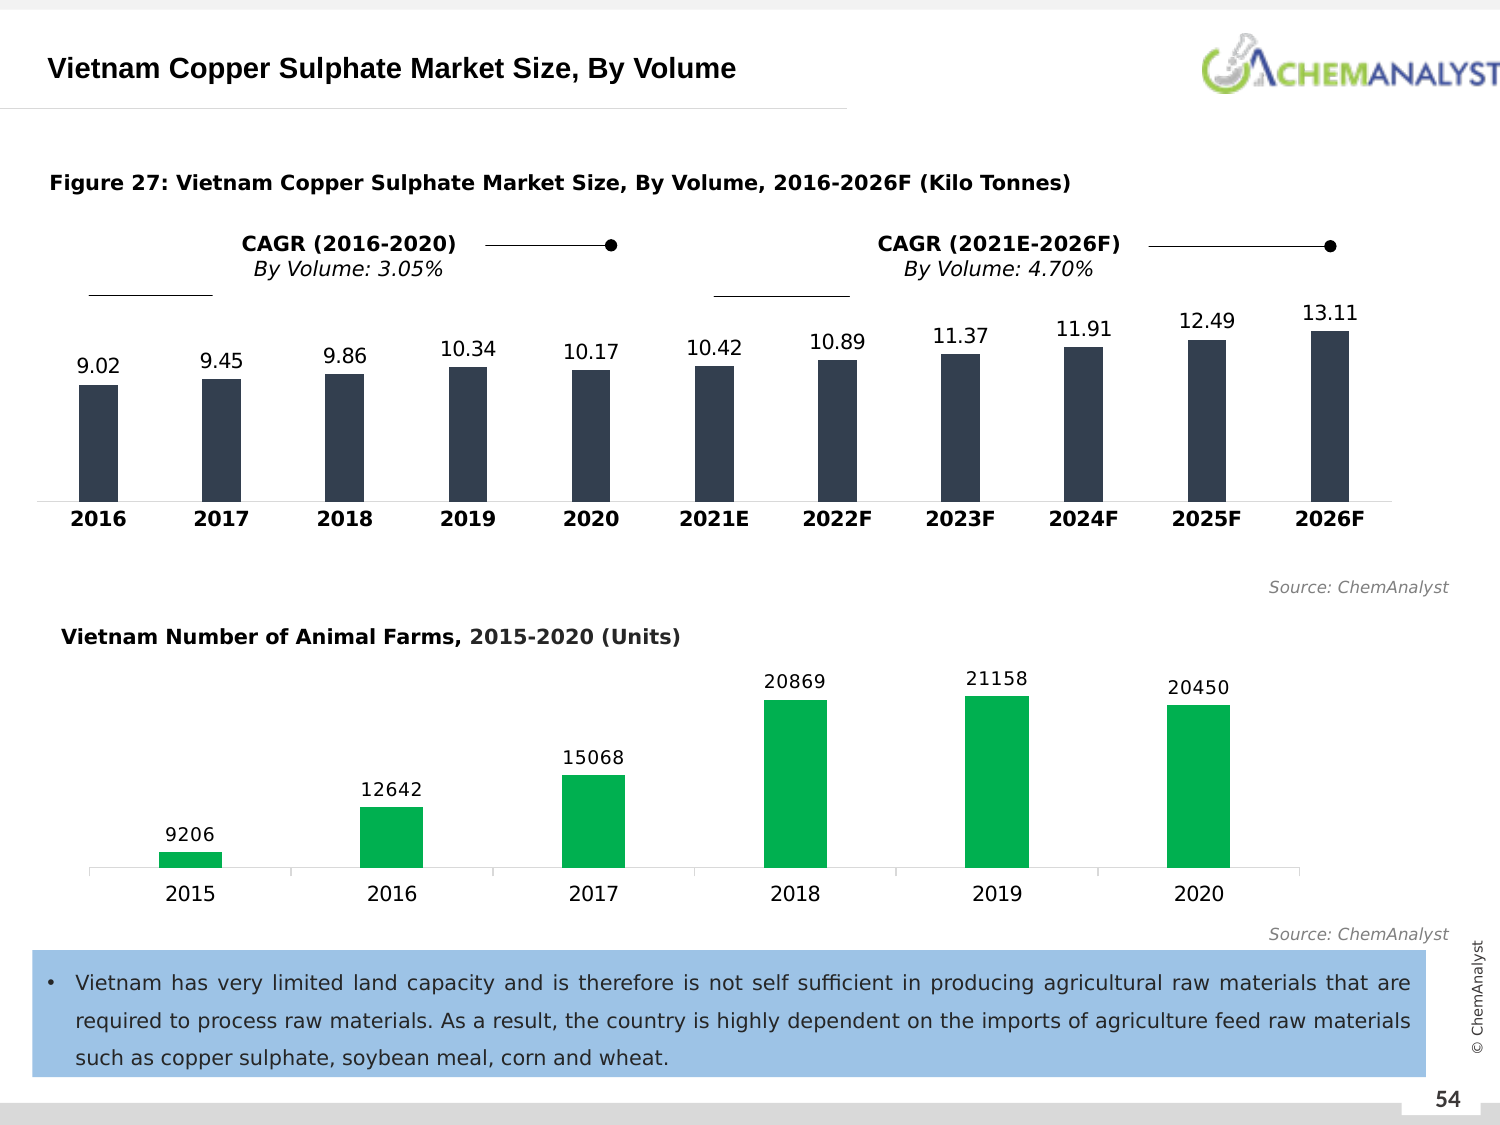

Vietnam Copper Sulphate Market Size, By Volume
Figure 27: Vietnam Copper Sulphate Market Size, By Volume, 2016-2026F (Kilo Tonnes)
CAGR (2016-2020)
By Volume: 3.05%
CAGR (2021E-2026F)
By Volume: 4.70%

### Chart

| Category | By Volume (MMTPA) |
|---|---|
| 2016 | 9.02 |
| 2017 | 9.45 |
| 2018 | 9.86 |
| 2019 | 10.34 |
| 2020 | 10.17 |
| 2021E | 10.42 |
| 2022F | 10.89 |
| 2023F | 11.37 |
| 2024F | 11.91 |
| 2025F | 12.49 |
| 2026F | 13.11 |
Source: ChemAnalyst
Vietnam Number of Animal Farms, 2015-2020 (Units)

### Chart

| Category | Chicken Broilers |
|---|---|
| 2015 | 9206.0 |
| 2016 | 12642.0 |
| 2017 | 15068.0 |
| 2018 | 20869.0 |
| 2019 | 21158.0 |
| 2020 | 20450.0 |
Source: ChemAnalyst
Vietnam has very limited land capacity and is therefore is not self sufficient in producing agricultural raw materials that are required to process raw materials. As a result, the country is highly dependent on the imports of agriculture feed raw materials such as copper sulphate, soybean meal, corn and wheat.